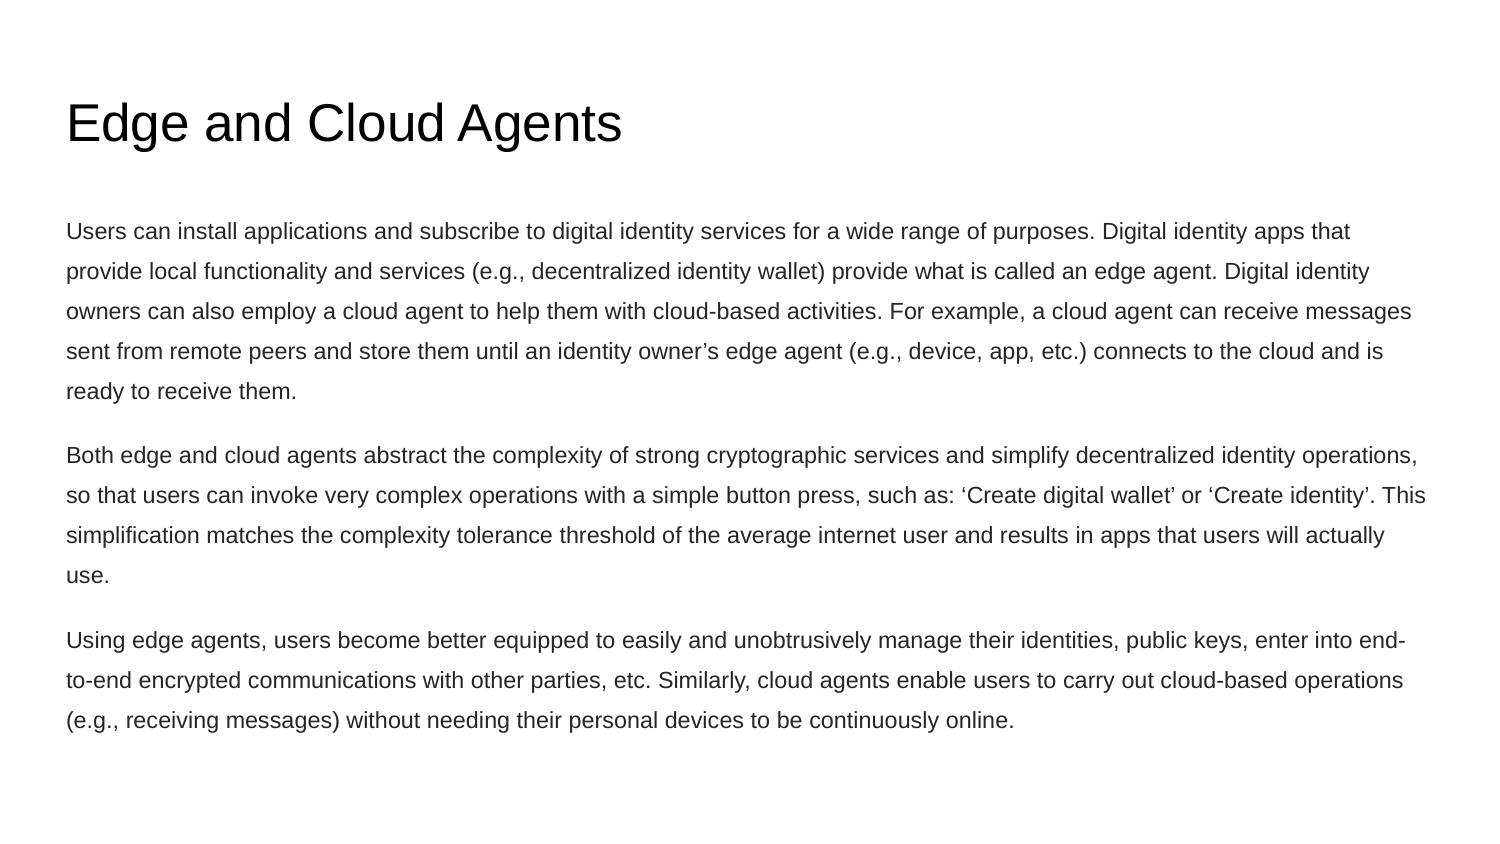

# Edge and Cloud Agents
Users can install applications and subscribe to digital identity services for a wide range of purposes. Digital identity apps that provide local functionality and services (e.g., decentralized identity wallet) provide what is called an edge agent. Digital identity owners can also employ a cloud agent to help them with cloud-based activities. For example, a cloud agent can receive messages sent from remote peers and store them until an identity owner’s edge agent (e.g., device, app, etc.) connects to the cloud and is ready to receive them.
Both edge and cloud agents abstract the complexity of strong cryptographic services and simplify decentralized identity operations, so that users can invoke very complex operations with a simple button press, such as: ‘Create digital wallet’ or ‘Create identity’. This simplification matches the complexity tolerance threshold of the average internet user and results in apps that users will actually use.
Using edge agents, users become better equipped to easily and unobtrusively manage their identities, public keys, enter into end-to-end encrypted communications with other parties, etc. Similarly, cloud agents enable users to carry out cloud-based operations (e.g., receiving messages) without needing their personal devices to be continuously online.